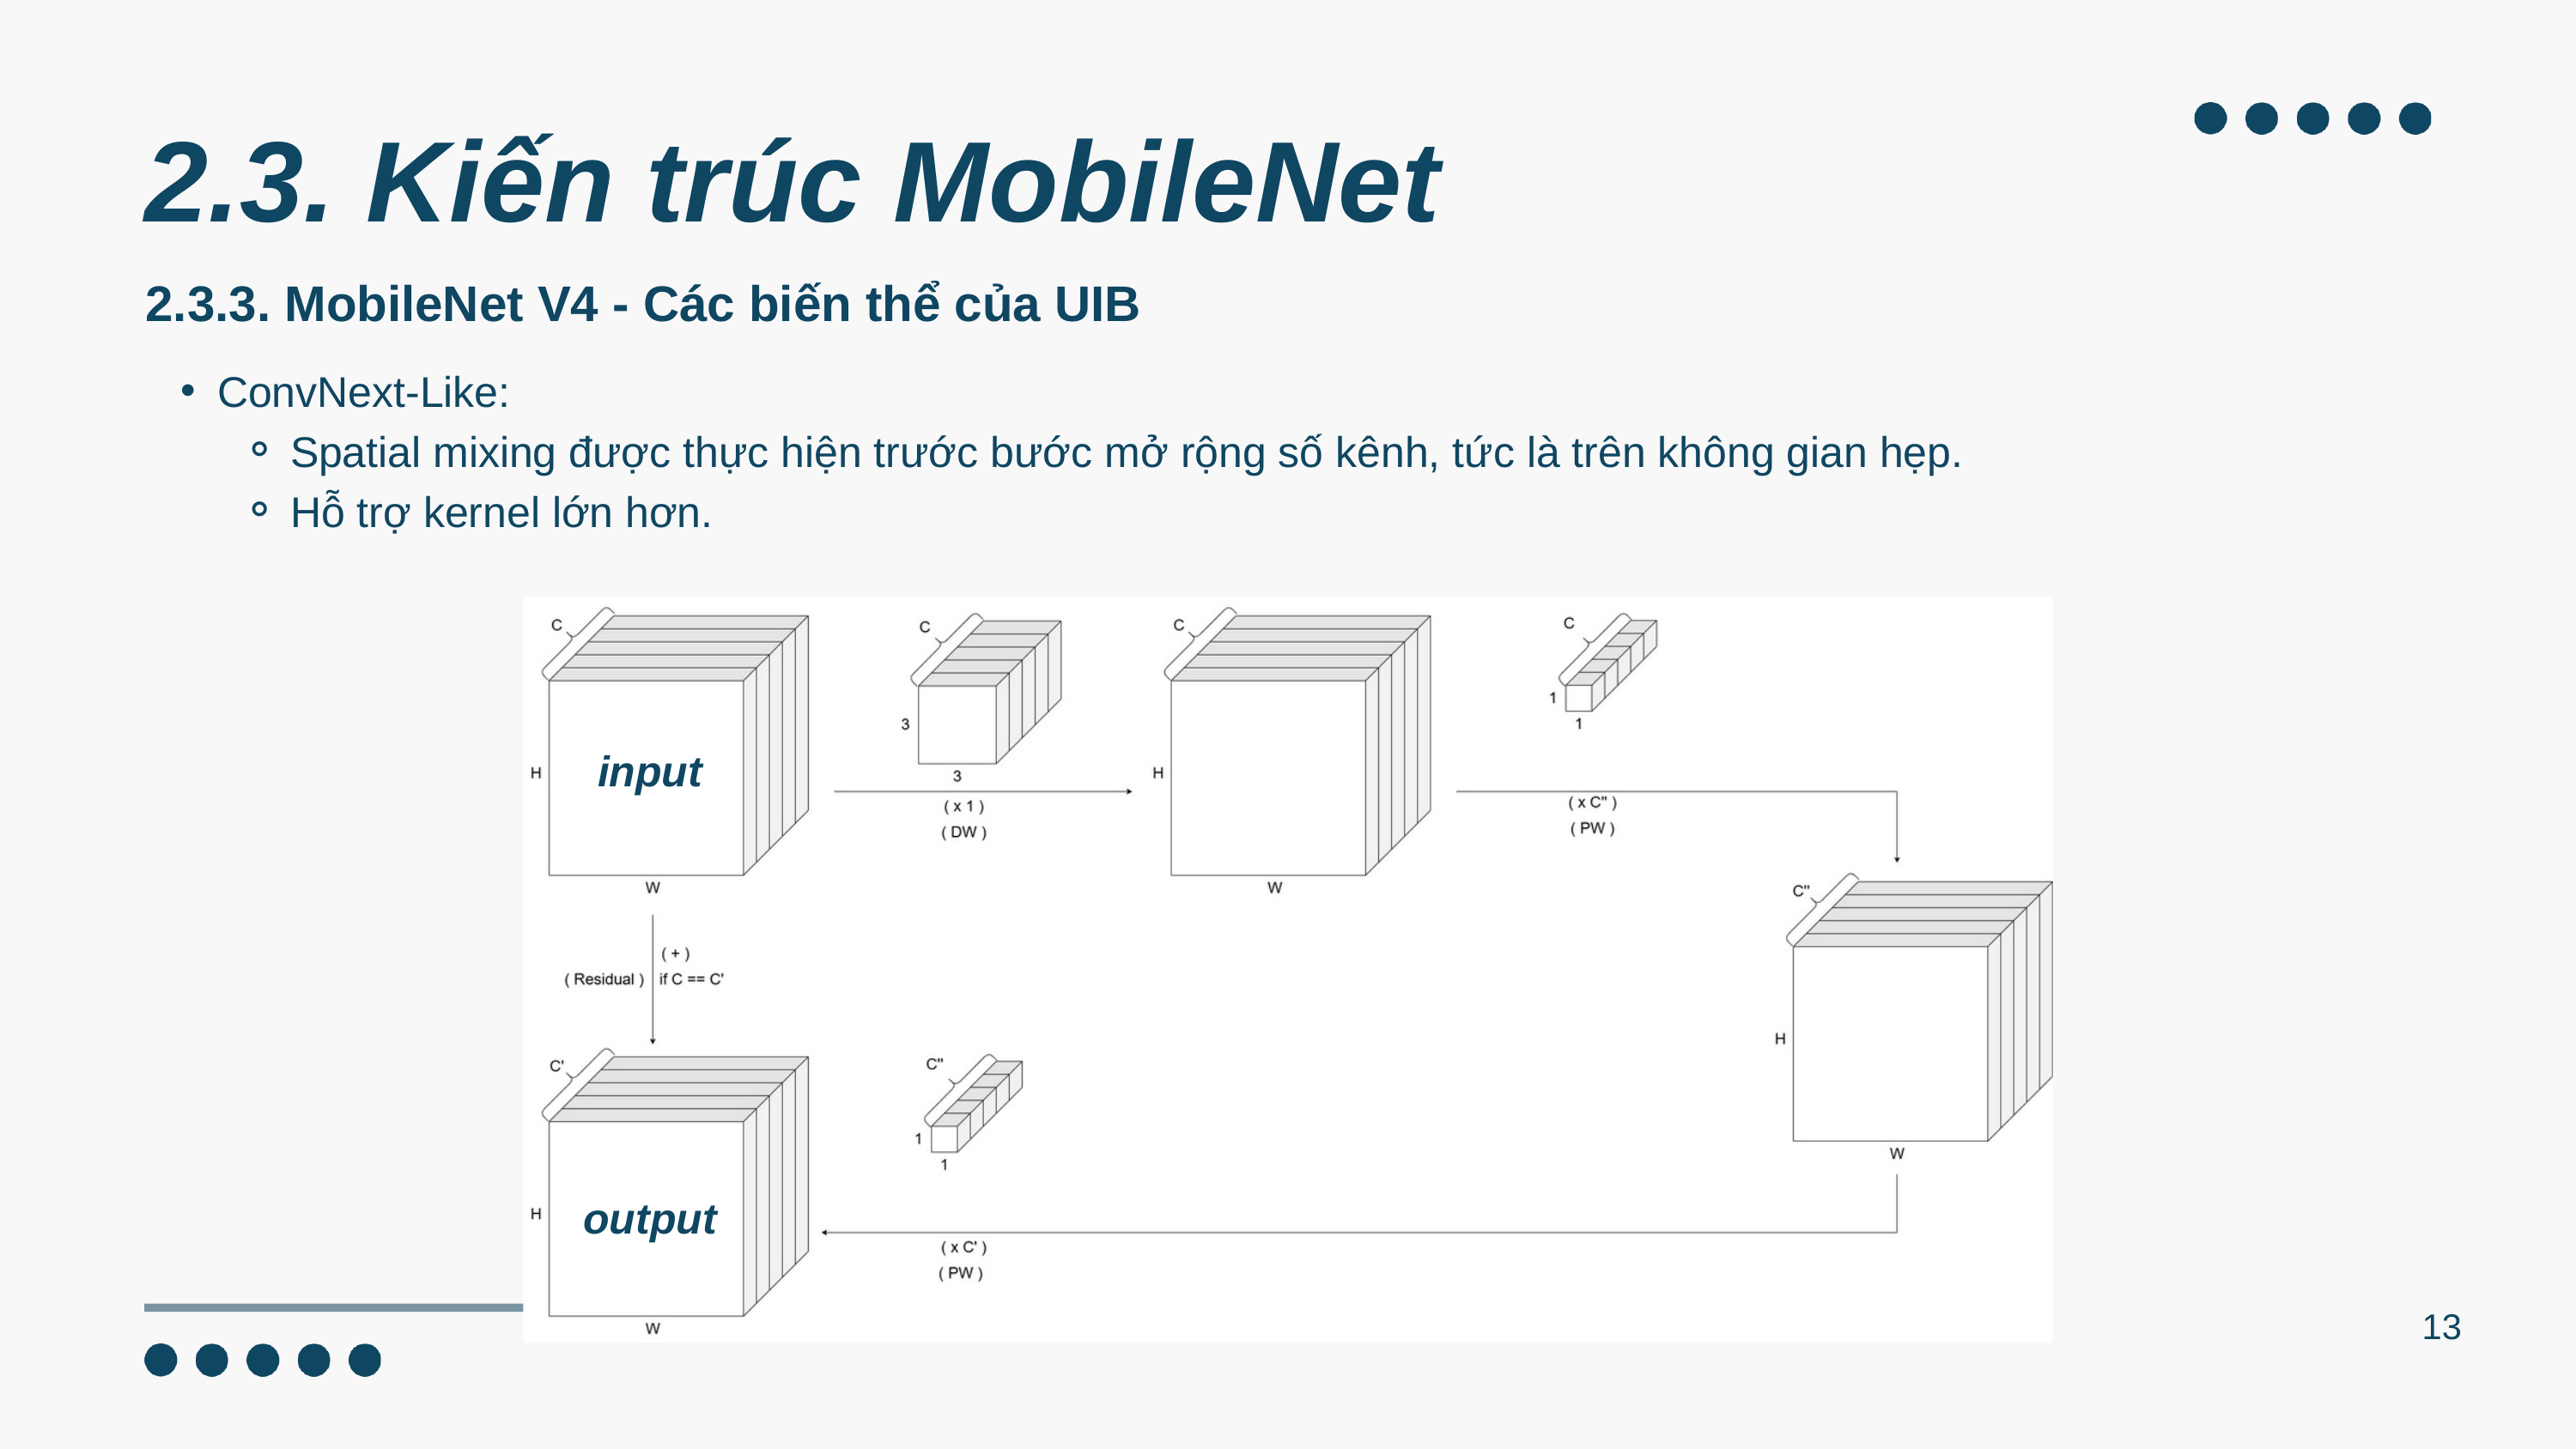

2.3. Kiến trúc MobileNet

2.3.3. MobileNet V4 - Các biến thể của UIB
ConvNext-Like:
Spatial mixing được thực hiện trước bước mở rộng số kênh, tức là trên không gian hẹp.
Hỗ trợ kernel lớn hơn.

input
output
13